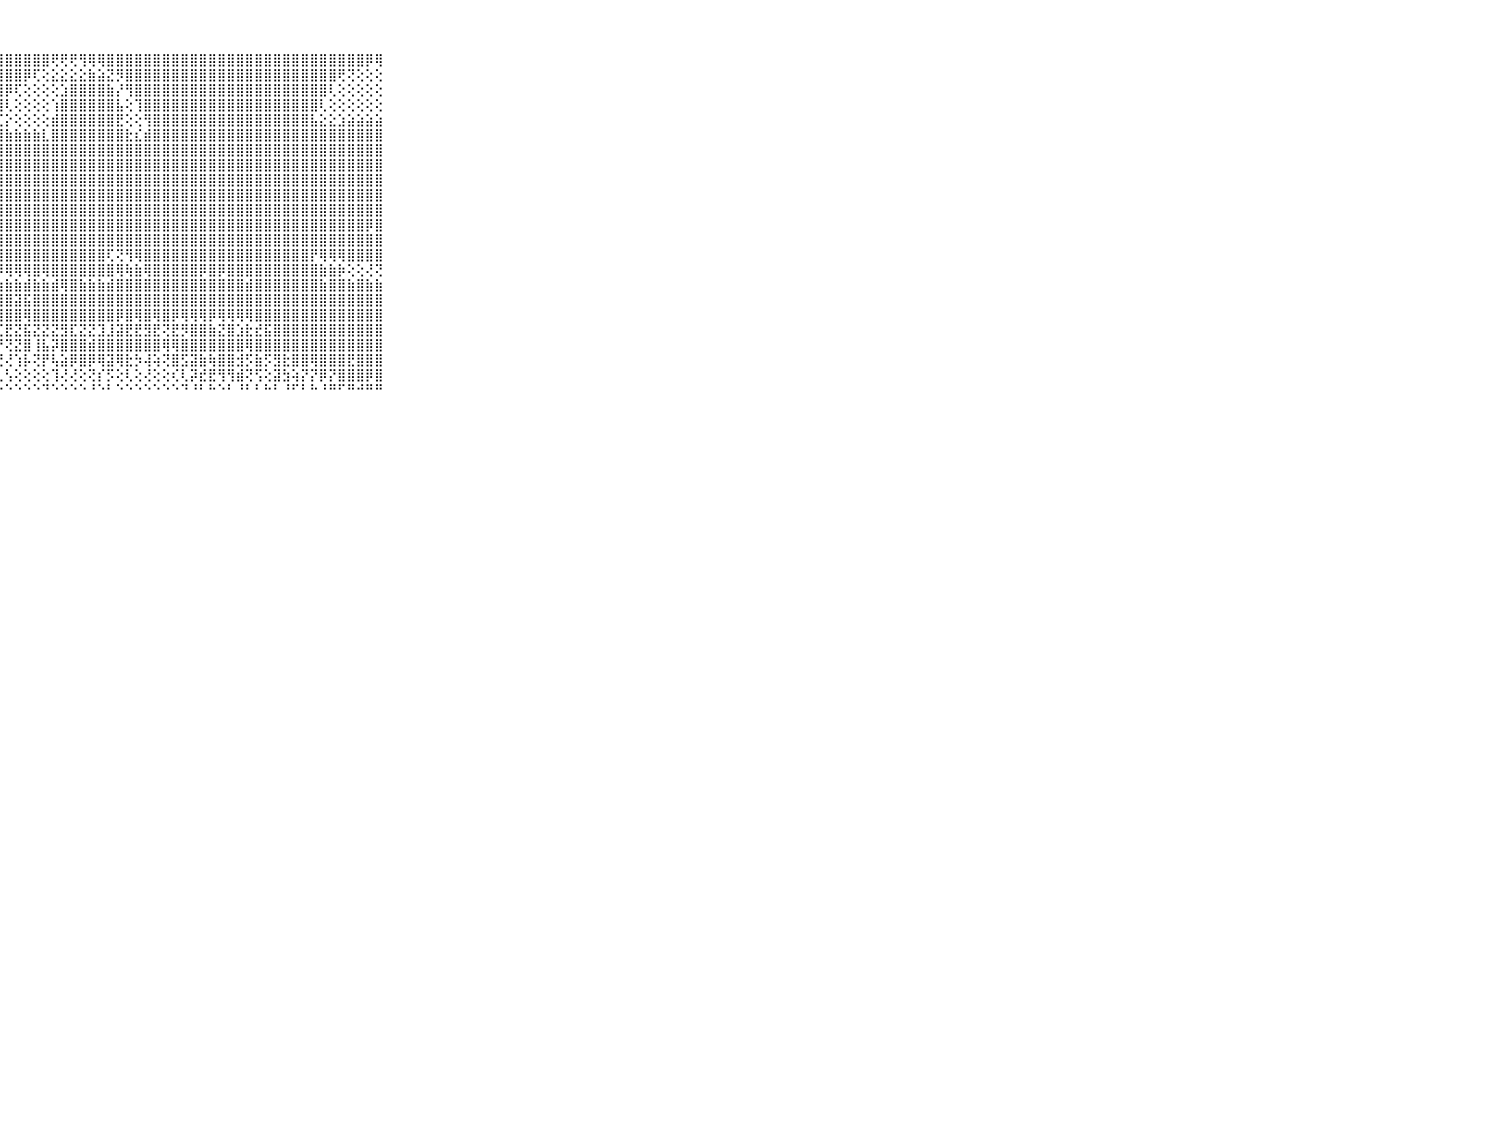

⠀⠀⠀⠀⠀⠀⠀⠀⠀⠀⠀⢸⣿⣿⣿⣿⣿⣿⣿⣿⣿⣿⣿⣿⣿⣿⣿⣿⣿⣿⣿⣿⣿⢟⢟⢟⢻⢿⢿⣿⣿⣿⣿⣿⣿⣿⣿⣿⣿⣿⣿⣿⣿⣿⣿⣿⣿⣿⣿⣿⣿⣿⣿⣿⣿⣿⣿⡿⢿⠀⠀⠀⠀⠀⠀⠀⠀⠀⠀⠀⠀
⠀⠀⠀⠀⠀⠀⠀⠀⠀⠀⠀⢸⣿⣿⣿⣿⣿⣿⣿⣿⣿⣿⣿⣿⣿⣿⣿⣿⣿⣿⡿⢏⢕⣕⣕⣕⣕⣷⣵⣝⡻⣿⣿⣿⣿⣿⣿⣿⣿⣿⣿⣿⣿⣿⣿⣿⣿⣿⣿⣿⣿⣿⣿⣿⢟⢝⢕⢕⢕⠀⠀⠀⠀⠀⠀⠀⠀⠀⠀⠀⠀
⠀⠀⠀⠀⠀⠀⠀⠀⠀⠀⠀⢸⣿⣿⣿⣿⣿⣿⣿⣿⣿⣿⣿⣿⣿⣿⣿⣿⡿⢏⢕⢕⢕⢕⣱⣿⣿⣿⣿⣷⡜⢻⣿⣿⣿⣿⣿⣿⣿⣿⣿⣿⣿⣿⣿⣿⣿⣿⣿⣿⣿⣿⣿⢇⢕⢕⢕⢕⢕⠀⠀⠀⠀⠀⠀⠀⠀⠀⠀⠀⠀
⠀⠀⠀⠀⠀⠀⠀⠀⠀⠀⠀⢸⣿⣿⣿⣿⣿⣿⣿⣿⣿⣿⣿⣿⣿⣿⣿⣿⢇⢕⢕⢕⢕⢱⣿⣿⣿⣿⣿⣿⣧⢕⢹⣿⣿⣿⣿⣿⣿⣿⣿⣿⣿⣿⣿⣿⣿⣿⣿⣿⣿⣿⢇⢕⢕⢕⢕⢕⢕⠀⠀⠀⠀⠀⠀⠀⠀⠀⠀⠀⠀
⠀⠀⠀⠀⠀⠀⠀⠀⠀⠀⠀⢸⣿⣿⣿⣿⣿⣿⣿⣿⣿⣿⣿⣿⣿⣿⣿⢏⡕⢕⢕⢕⢕⣾⣿⣿⣿⣿⣿⣿⣟⢕⢕⢻⣿⣿⣿⣿⣿⣿⣿⣿⣿⣿⣿⣿⣿⣿⣿⣿⣿⣧⣕⣕⣱⣵⣵⣵⣵⠀⠀⠀⠀⠀⠀⠀⠀⠀⠀⠀⠀
⠀⠀⠀⠀⠀⠀⠀⠀⠀⠀⠀⢸⣿⣿⣿⣿⣿⣿⣿⣿⣿⣿⣿⣿⣿⣿⣿⣿⣷⣷⣷⣷⣇⣿⣿⣿⣿⣿⣿⣿⣿⣗⣎⣾⣿⣿⣿⣿⣿⣿⣿⣿⣿⣿⣿⣿⣿⣿⣿⣿⣿⣿⣿⣿⣿⣿⣿⣿⣿⠀⠀⠀⠀⠀⠀⠀⠀⠀⠀⠀⠀
⠀⠀⠀⠀⠀⠀⠀⠀⠀⠀⠀⢸⣿⣿⣿⡕⢕⣽⣿⣿⣿⣿⣿⣿⣿⣿⣿⣿⣿⣿⣿⣿⣿⣿⣿⣿⣿⣿⣿⣿⣿⣿⣿⣿⣿⣿⣿⣿⣿⣿⣿⣿⣿⣿⣿⣿⣿⣿⣿⣿⣿⣿⣿⣿⣿⣿⣿⣿⣿⠀⠀⠀⠀⠀⠀⠀⠀⠀⠀⠀⠀
⠀⠀⠀⠀⠀⠀⠀⠀⠀⠀⠀⢸⣿⣿⣿⣿⢿⢻⢿⣿⣿⣿⣿⣿⣿⣿⣿⣿⣿⣿⣿⣿⣿⣿⣿⣿⣿⣿⣿⣿⣿⣿⣿⣿⣿⣿⣿⣿⣿⣿⣿⣿⣿⣿⣿⣿⣿⣿⣿⣿⣿⣿⣿⣿⣿⣿⣿⣿⣿⠀⠀⠀⠀⠀⠀⠀⠀⠀⠀⠀⠀
⠀⠀⠀⠀⠀⠀⠀⠀⠀⠀⠀⢸⣿⣿⣯⢕⢕⢕⢕⢝⢟⢻⣿⣿⣿⣿⣿⣿⣿⣿⣿⣿⣿⣿⣿⣿⣿⣿⣿⣿⣿⣿⣿⣿⣿⣿⣿⣿⣿⣿⣿⣿⣿⣿⣿⣿⣿⣿⣿⣿⣿⣿⣿⣿⣿⣿⣿⣿⣿⠀⠀⠀⠀⠀⠀⠀⠀⠀⠀⠀⠀
⠀⠀⠀⠀⠀⠀⠀⠀⠀⠀⠀⢸⣿⣿⢕⢕⢕⢕⢕⢱⣵⣵⣿⣿⣿⣿⣿⣿⣿⣿⣿⣿⣿⣿⣿⣿⣿⣿⣿⣿⣿⣿⣿⣿⣿⣿⣿⣿⣿⣿⣿⣿⣿⣿⣿⣿⣿⣿⣿⣿⣿⣿⣿⣿⣿⣿⣿⣿⣿⠀⠀⠀⠀⠀⠀⠀⠀⠀⠀⠀⠀
⠀⠀⠀⠀⠀⠀⠀⠀⠀⠀⠀⢸⣿⢿⢕⢕⢕⢕⣷⣿⣿⣿⣿⣿⣿⣿⣿⣿⣿⣿⣿⣿⣿⣿⣿⣿⣿⣿⣿⣿⣿⣿⣿⣿⣿⣿⣿⣿⣿⣿⣿⣿⣿⣿⣿⣿⣿⣿⣿⣿⣿⣿⣿⣿⣿⣿⣿⣿⣿⠀⠀⠀⠀⠀⠀⠀⠀⠀⠀⠀⠀
⠀⠀⠀⠀⠀⠀⠀⠀⠀⠀⠀⠈⠝⢕⢅⢕⢕⣵⣿⣿⣿⣿⣿⣿⣿⣿⣿⣿⣿⣿⣿⣿⣿⣿⣿⣿⣿⣿⣿⣿⣿⣿⣿⣿⣿⣿⣿⣿⣿⣿⣿⣿⣿⣿⣿⣿⣿⣿⣿⣿⣿⣿⣿⣿⣿⣿⣿⡿⣿⠀⠀⠀⠀⠀⠀⠀⠀⠀⠀⠀⠀
⠀⠀⠀⠀⠀⠀⠀⠀⠀⠀⠀⢰⣷⣷⣷⣿⣷⣟⣟⢟⢿⢿⣿⣿⣿⣿⣿⣿⣿⣿⣿⣿⣿⣿⣿⣿⣿⣿⣿⣿⣿⣿⣿⣿⣿⣿⣿⣿⣿⣿⣿⣿⣿⣿⣿⣿⣿⣿⣿⣿⣿⣿⣿⣿⣿⣿⣿⣿⣿⠀⠀⠀⠀⠀⠀⠀⠀⠀⠀⠀⠀
⠀⠀⠀⠀⠀⠀⠀⠀⠀⠀⠀⠜⢿⣿⣿⣿⣿⣿⣿⣿⣿⣷⣷⣽⣽⣿⣿⣿⣿⣿⣿⣿⣿⣿⣿⣿⣿⣿⣿⢏⢝⢻⢿⣿⣿⣿⣿⣿⣿⣿⣿⣿⣿⣿⣿⣿⣿⣿⣿⣿⣿⡟⢿⢿⢿⣿⣿⣿⣿⠀⠀⠀⠀⠀⠀⠀⠀⠀⠀⠀⠀
⠀⠀⠀⠀⠀⠀⠀⠀⠀⠀⠀⠄⠕⢙⠟⢟⣿⣿⡿⣿⢿⡿⡿⣿⣿⢇⢹⡽⢿⢿⢿⣿⢿⣿⣿⣿⣿⣿⣿⣿⢿⢷⣷⢿⣿⣿⣿⣿⣿⡿⣿⡿⣿⣿⣿⣿⣿⣿⣿⣿⣿⣿⣷⣷⡷⢕⢕⢜⢝⠀⠀⠀⠀⠀⠀⠀⠀⠀⠀⠀⠀
⠀⠀⠀⠀⠀⠀⠀⠀⠀⠀⠀⢔⣷⣵⣷⣷⣷⣮⣷⣿⣯⣷⣷⣷⣿⣷⣷⣷⣷⣷⣾⣷⣷⣾⢿⣿⣷⣷⣷⣾⣿⣿⣿⣿⣿⣿⣿⣿⣿⣿⣿⣿⣿⣿⣾⣿⣿⣿⣿⣿⣿⣿⣷⣿⣿⣷⣿⣷⣷⠀⠀⠀⠀⠀⠀⠀⠀⠀⠀⠀⠀
⠀⠀⠀⠀⠀⠀⠀⠀⠀⠀⠀⢸⣿⣿⣿⣿⣿⣿⣿⣿⣻⣿⣿⣿⣿⣿⣿⣿⣿⣽⣯⣿⣿⣿⣿⣿⣿⣿⣿⣿⣿⣿⣿⣿⣿⣿⣿⣿⣿⣿⣿⣿⣿⣿⣿⣿⣿⣿⣿⣿⣿⣿⣿⣿⣿⣿⣿⣿⣿⠀⠀⠀⠀⠀⠀⠀⠀⠀⠀⠀⠀
⠀⠀⠀⠀⠀⠀⠀⠀⠀⠀⠀⢸⣿⣿⣿⣿⣿⣿⢿⣿⣿⣿⣿⣿⣿⣿⣿⣿⣿⣿⢿⣿⣿⣿⣿⣿⣿⣿⣿⣿⡿⣿⢿⣿⢿⣿⡿⢿⢿⢿⡿⢿⢿⢿⢿⣿⣿⣿⣿⣿⣿⣿⣿⣿⣿⣿⣿⣿⣿⠀⠀⠀⠀⠀⠀⠀⠀⠀⠀⠀⠀
⠀⠀⠀⠀⠀⠀⠀⠀⠀⠀⠀⢸⢟⢿⢿⢟⢿⡿⣿⡿⡿⢟⢝⢟⢟⣟⣝⣏⣟⣝⣯⣝⣝⣝⣻⣏⣝⣝⣹⣸⣽⣟⣟⣻⣟⢝⣟⡻⣿⣿⣷⣝⣿⣱⣗⣞⣯⣿⣿⣿⣿⣿⣿⣿⣿⣿⣿⣿⣿⠀⠀⠀⠀⠀⠀⠀⠀⠀⠀⠀⠀
⠀⠀⠀⠀⠀⠀⠀⠀⠀⠀⠀⢕⢗⡜⢝⢕⣜⢝⢕⢕⣕⢗⢱⢼⢕⣗⡗⡟⢝⣝⣿⢸⣧⡽⣿⣿⣿⣾⣿⣿⣿⣿⣿⣿⣿⢿⢿⣿⣿⣿⣿⣿⣿⣿⢿⣿⣿⣿⣿⣿⣿⣿⣿⣿⣿⣿⣿⣿⣿⠀⠀⠀⠀⠀⠀⠀⠀⠀⠀⠀⠀
⠀⠀⠀⠀⠀⠀⠀⠀⠀⠀⠀⢕⢱⢧⢵⢷⢷⢗⣕⢣⡱⢪⡎⢺⢯⢗⢏⢜⢜⢱⡧⢝⡟⢧⣵⡿⣿⡿⢿⣽⢿⣗⡳⢼⢵⢝⣿⣫⣽⣷⢷⣿⣿⣺⡫⣷⡫⣻⣗⣿⣿⢿⣿⣿⣿⣟⣿⣿⣿⠀⠀⠀⠀⠀⠀⠀⠀⠀⠀⠀⠀
⠀⠀⠀⠀⠀⠀⠀⠀⠀⠀⠀⢁⢱⢕⢕⢕⢱⢇⢕⢇⢕⢕⢕⢕⢎⢕⢕⢇⢣⢕⢕⢕⢕⢹⢜⢜⢕⢝⡎⡫⢕⢇⢕⢜⢕⢕⢎⢇⡽⣞⣟⢻⢻⣾⢝⢫⢕⣽⣳⢵⡝⡝⡿⡝⣿⣿⣿⡿⣿⠀⠀⠀⠀⠀⠀⠀⠀⠀⠀⠀⠀
⠀⠀⠀⠀⠀⠀⠀⠀⠀⠀⠀⠑⠑⠑⠑⠑⠑⠑⠑⠑⠑⠑⠑⠑⠑⠑⠑⠑⠑⠑⠑⠑⠙⠑⠑⠑⠑⠘⠑⠃⠑⠑⠑⠑⠑⠑⠑⠙⠘⠃⠓⠑⠃⠘⠃⠃⠓⠃⠘⠋⠃⠓⠘⠛⠋⠛⠚⠛⠛⠀⠀⠀⠀⠀⠀⠀⠀⠀⠀⠀⠀